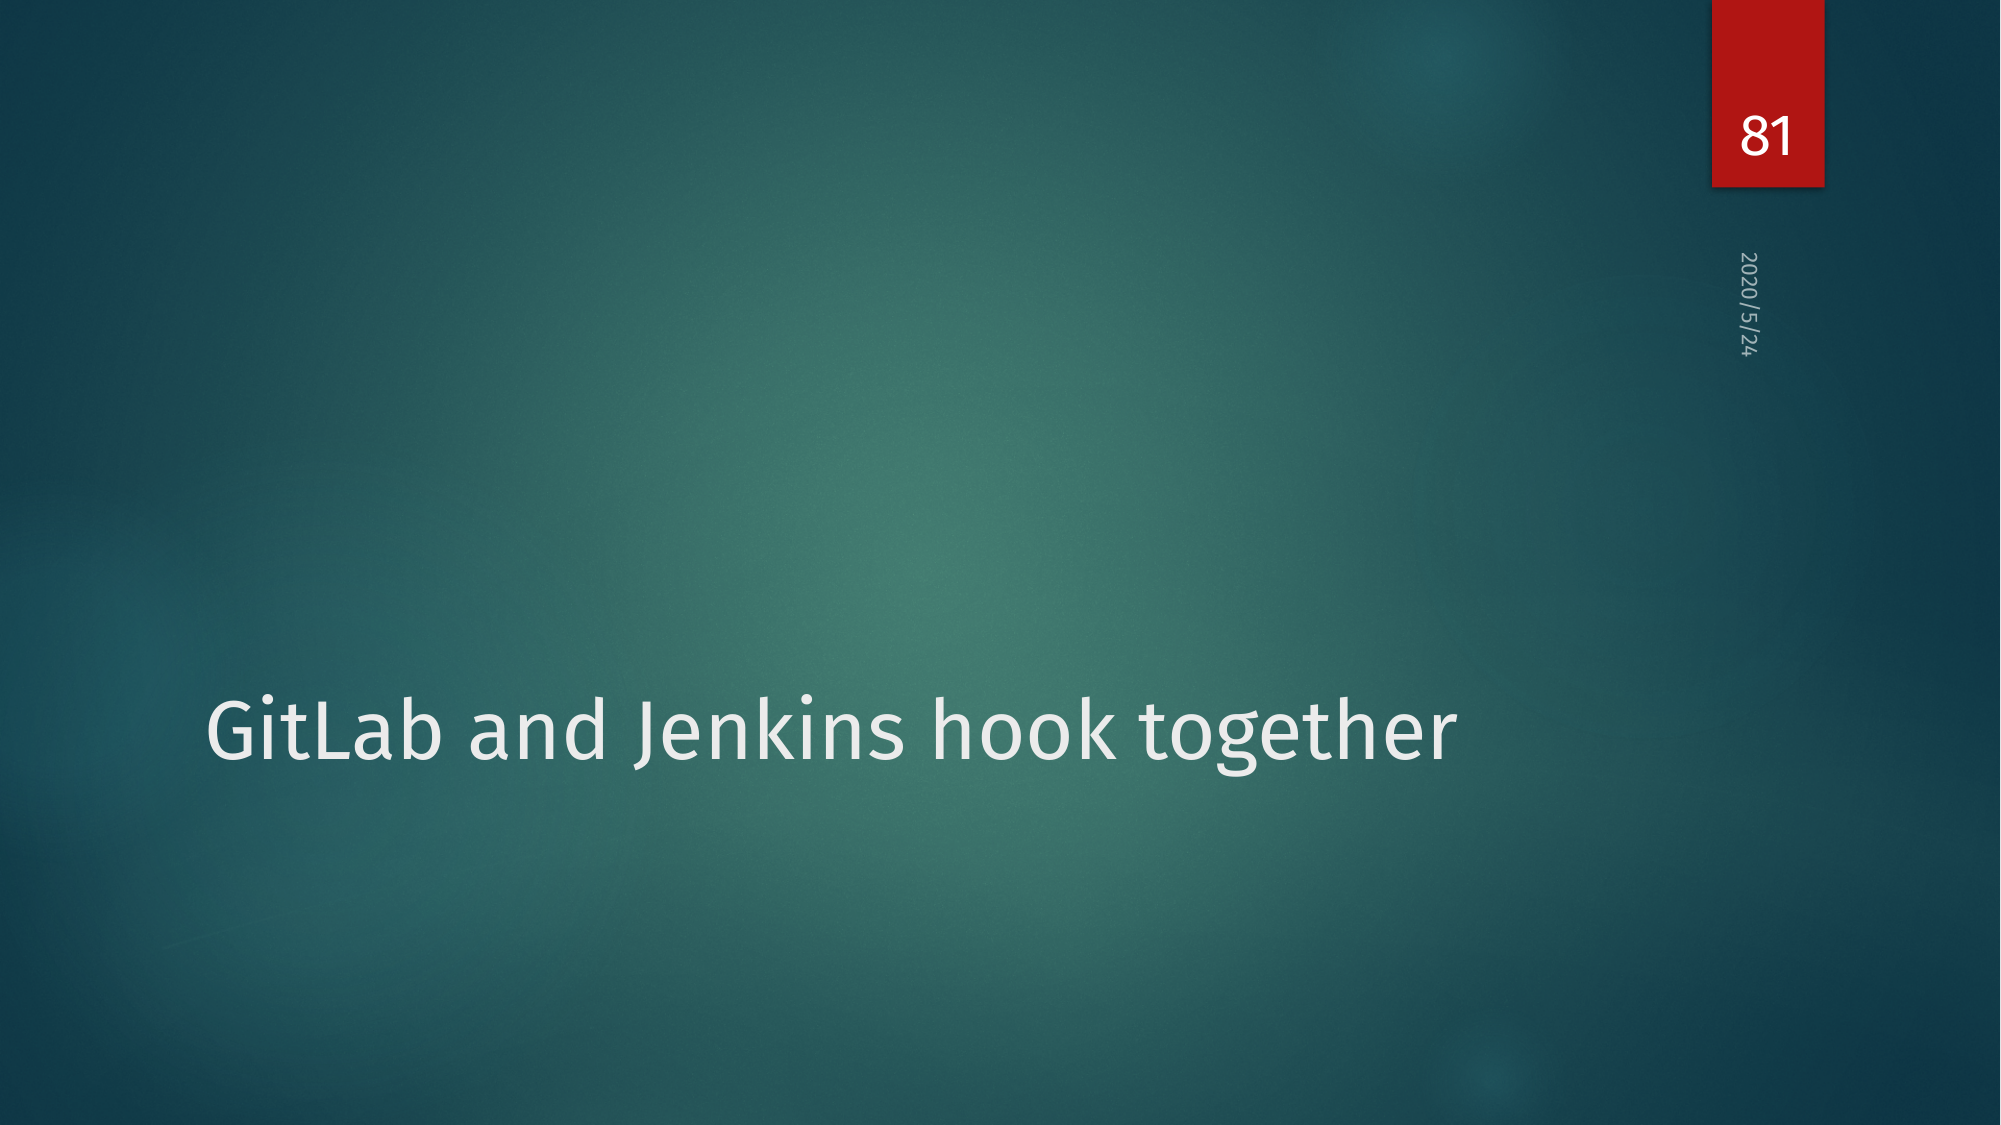

81
2020/5/24
# GitLab and Jenkins hook together